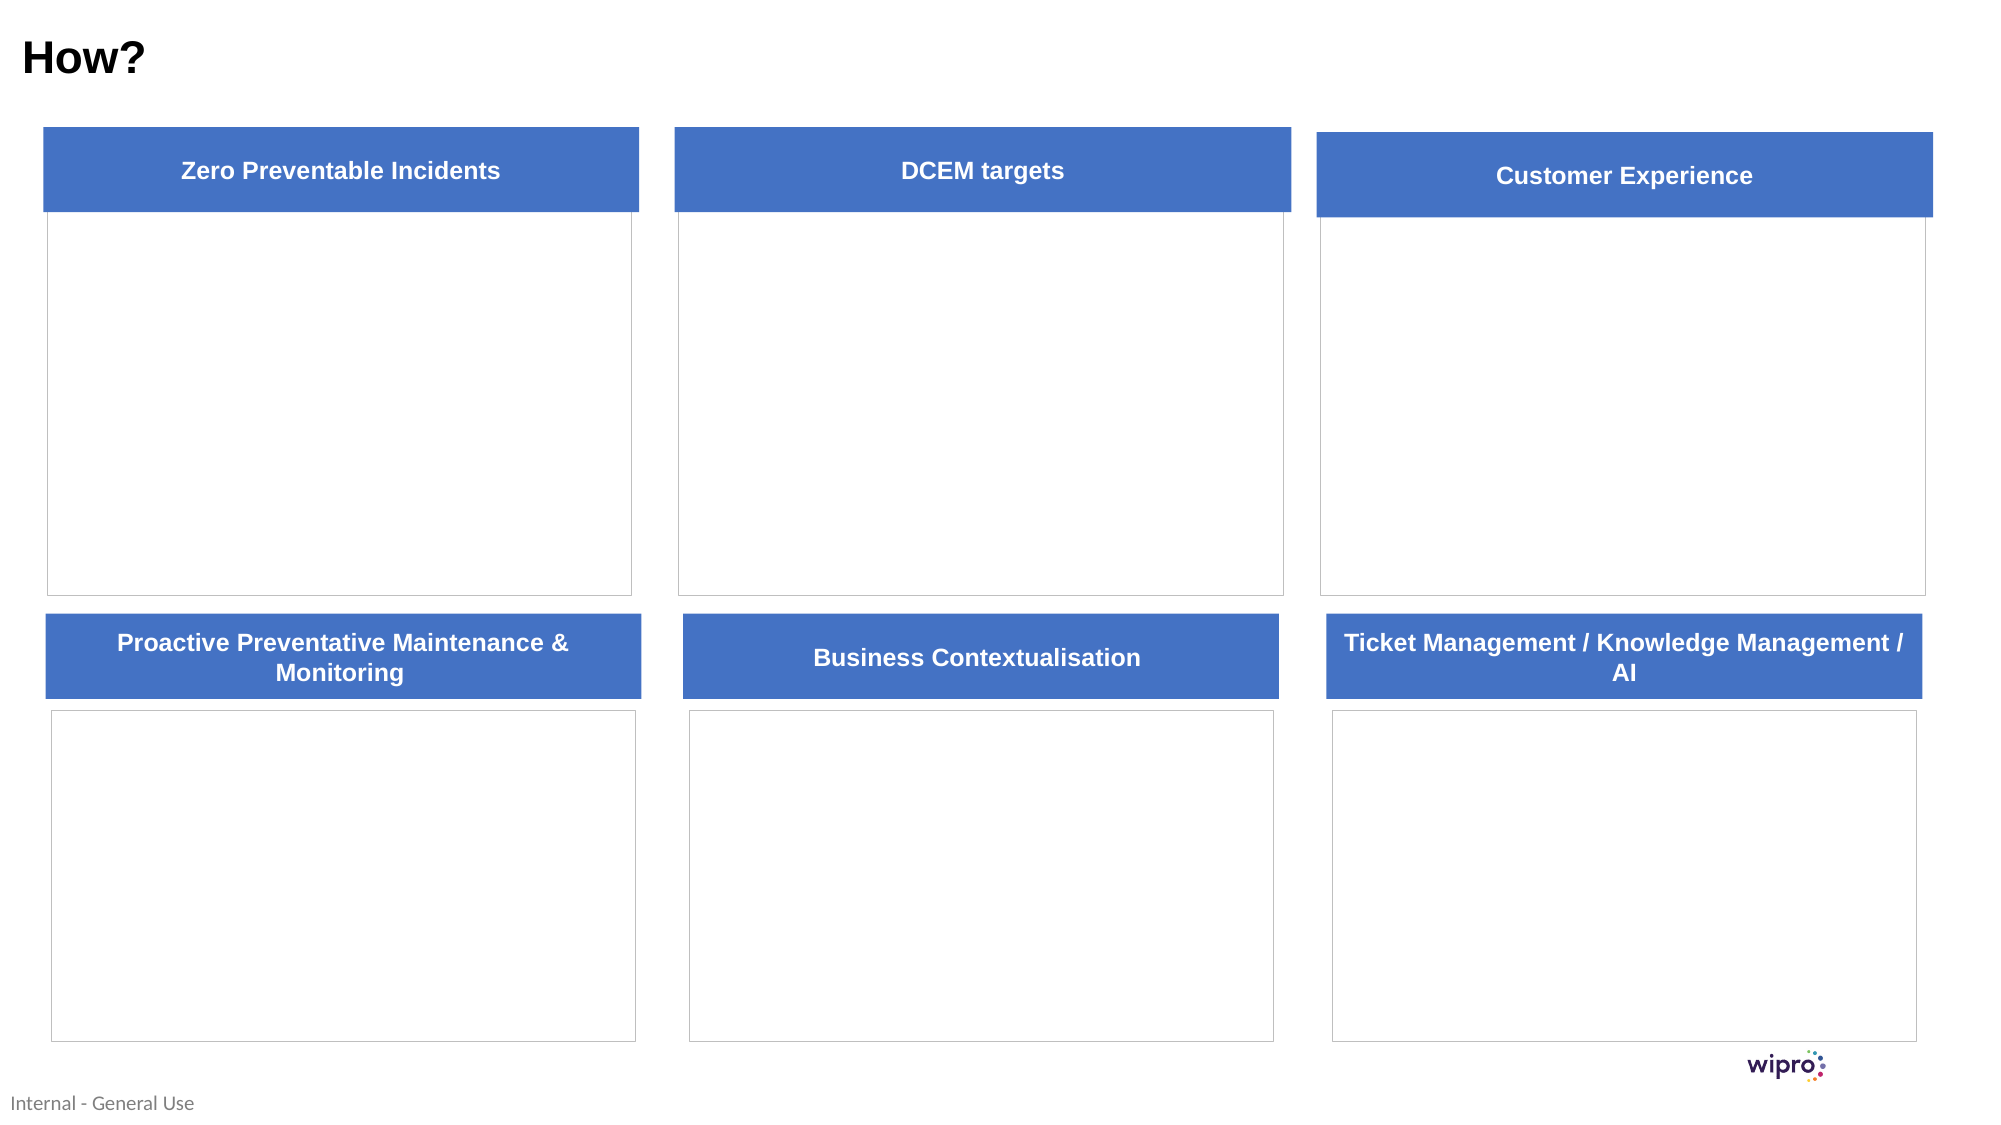

# How?
Zero Preventable Incidents
DCEM targets
Customer Experience

Proactive Preventative Maintenance & Monitoring
Business Contextualisation
Ticket Management / Knowledge Management / AI